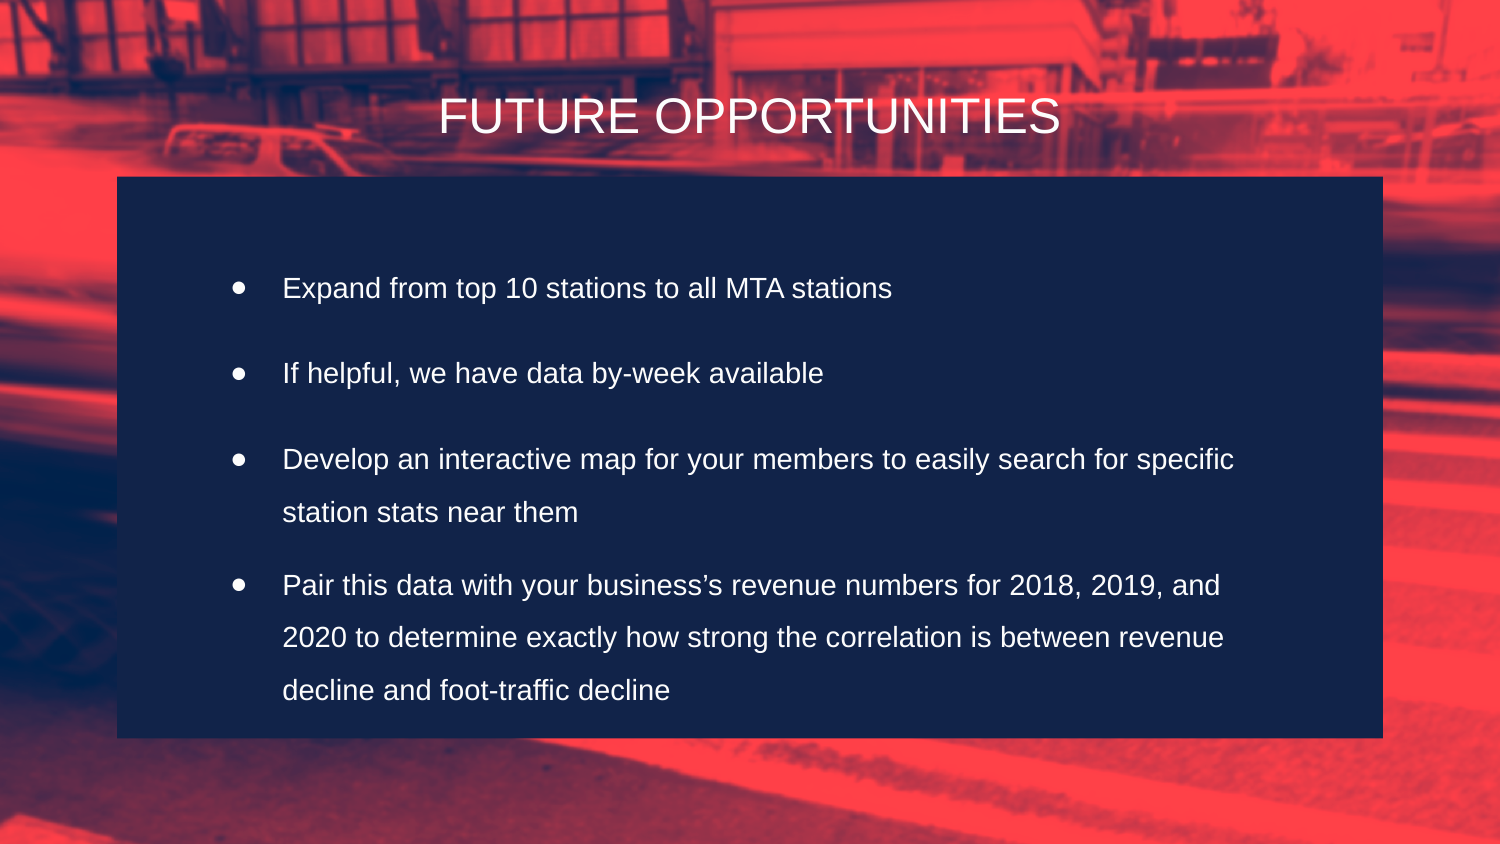

# FUTURE OPPORTUNITIES
Expand from top 10 stations to all MTA stations
If helpful, we have data by-week available
Develop an interactive map for your members to easily search for specific station stats near them
Pair this data with your business’s revenue numbers for 2018, 2019, and 2020 to determine exactly how strong the correlation is between revenue decline and foot-traffic decline